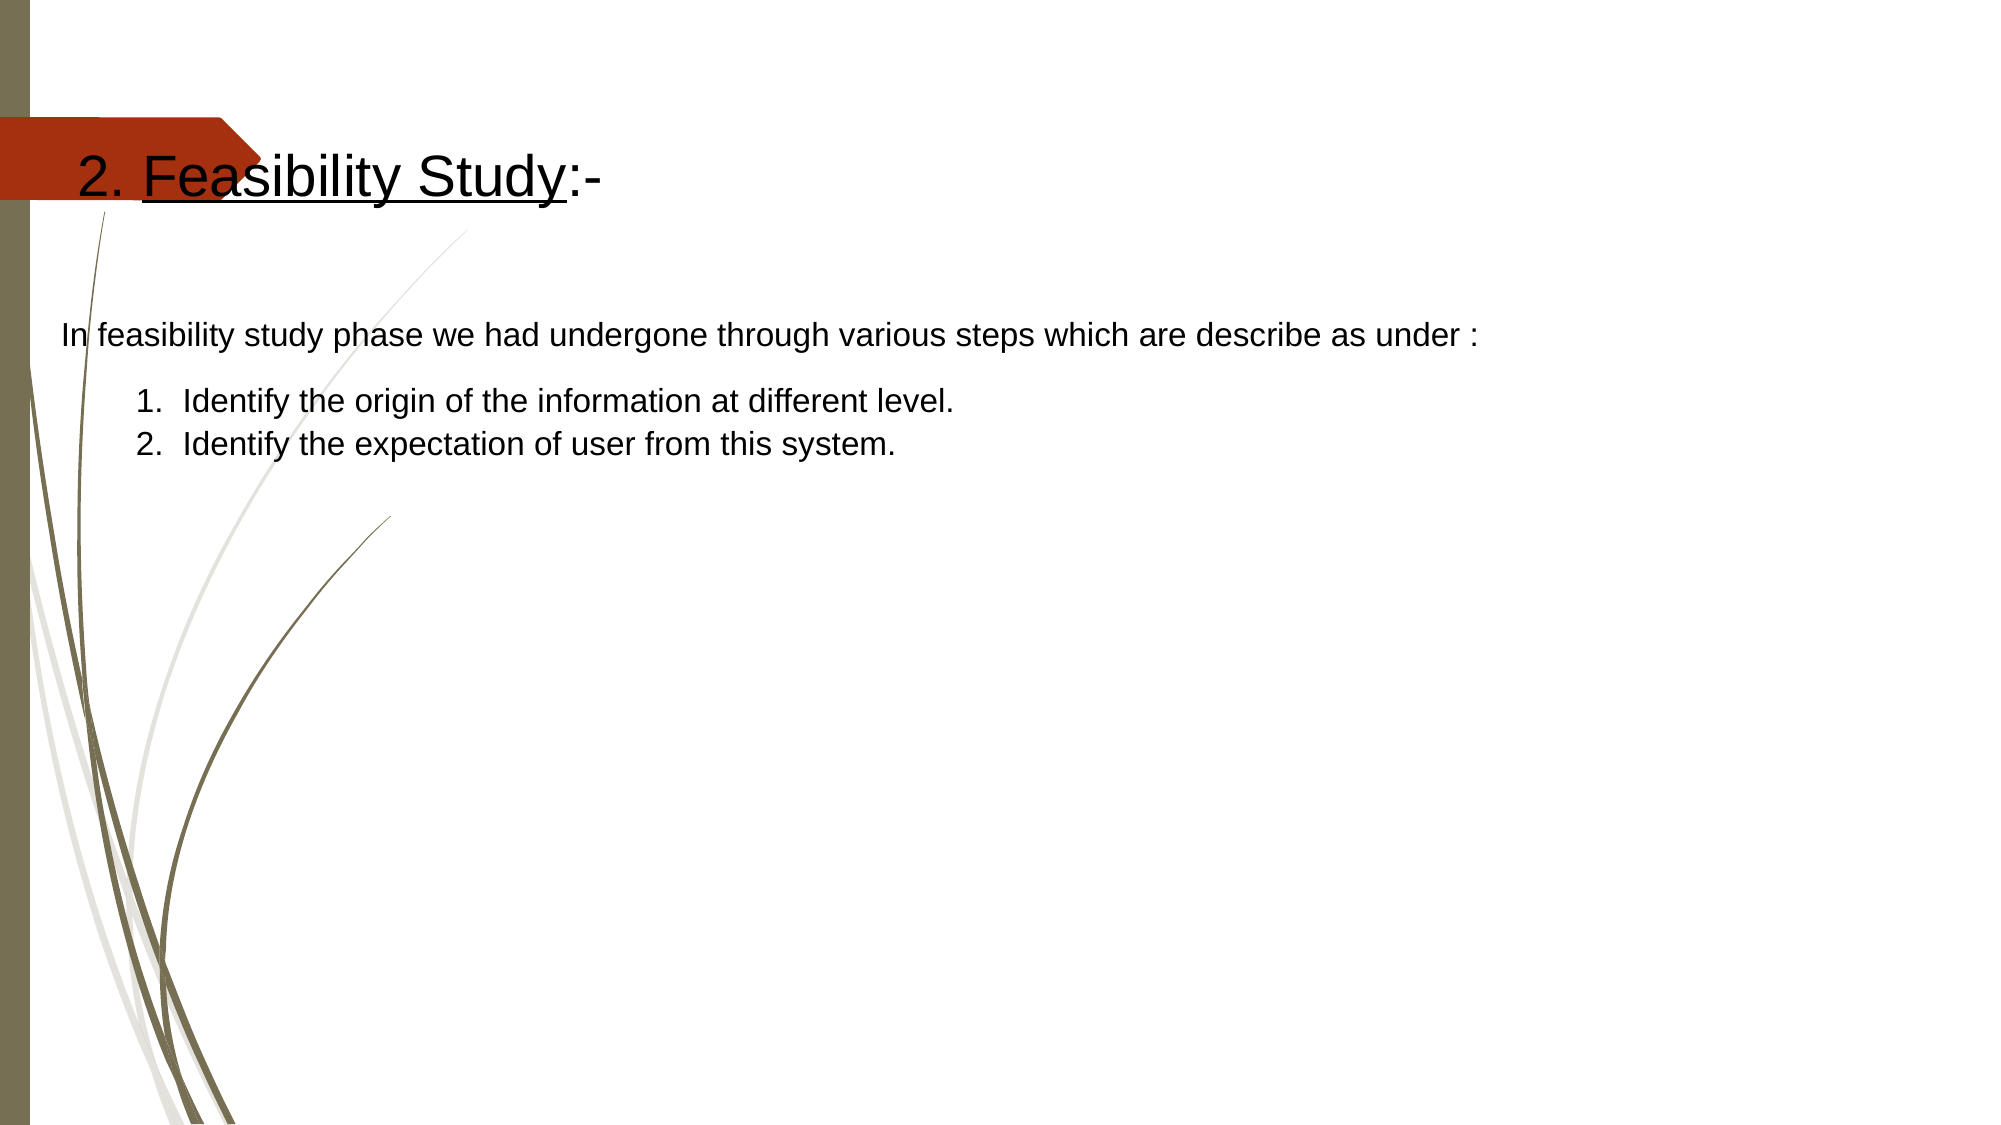

2. Feasibility Study:-

In feasibility study phase we had undergone through various steps which are describe as under :
Identify the origin of the information at different level.
Identify the expectation of user from this system.